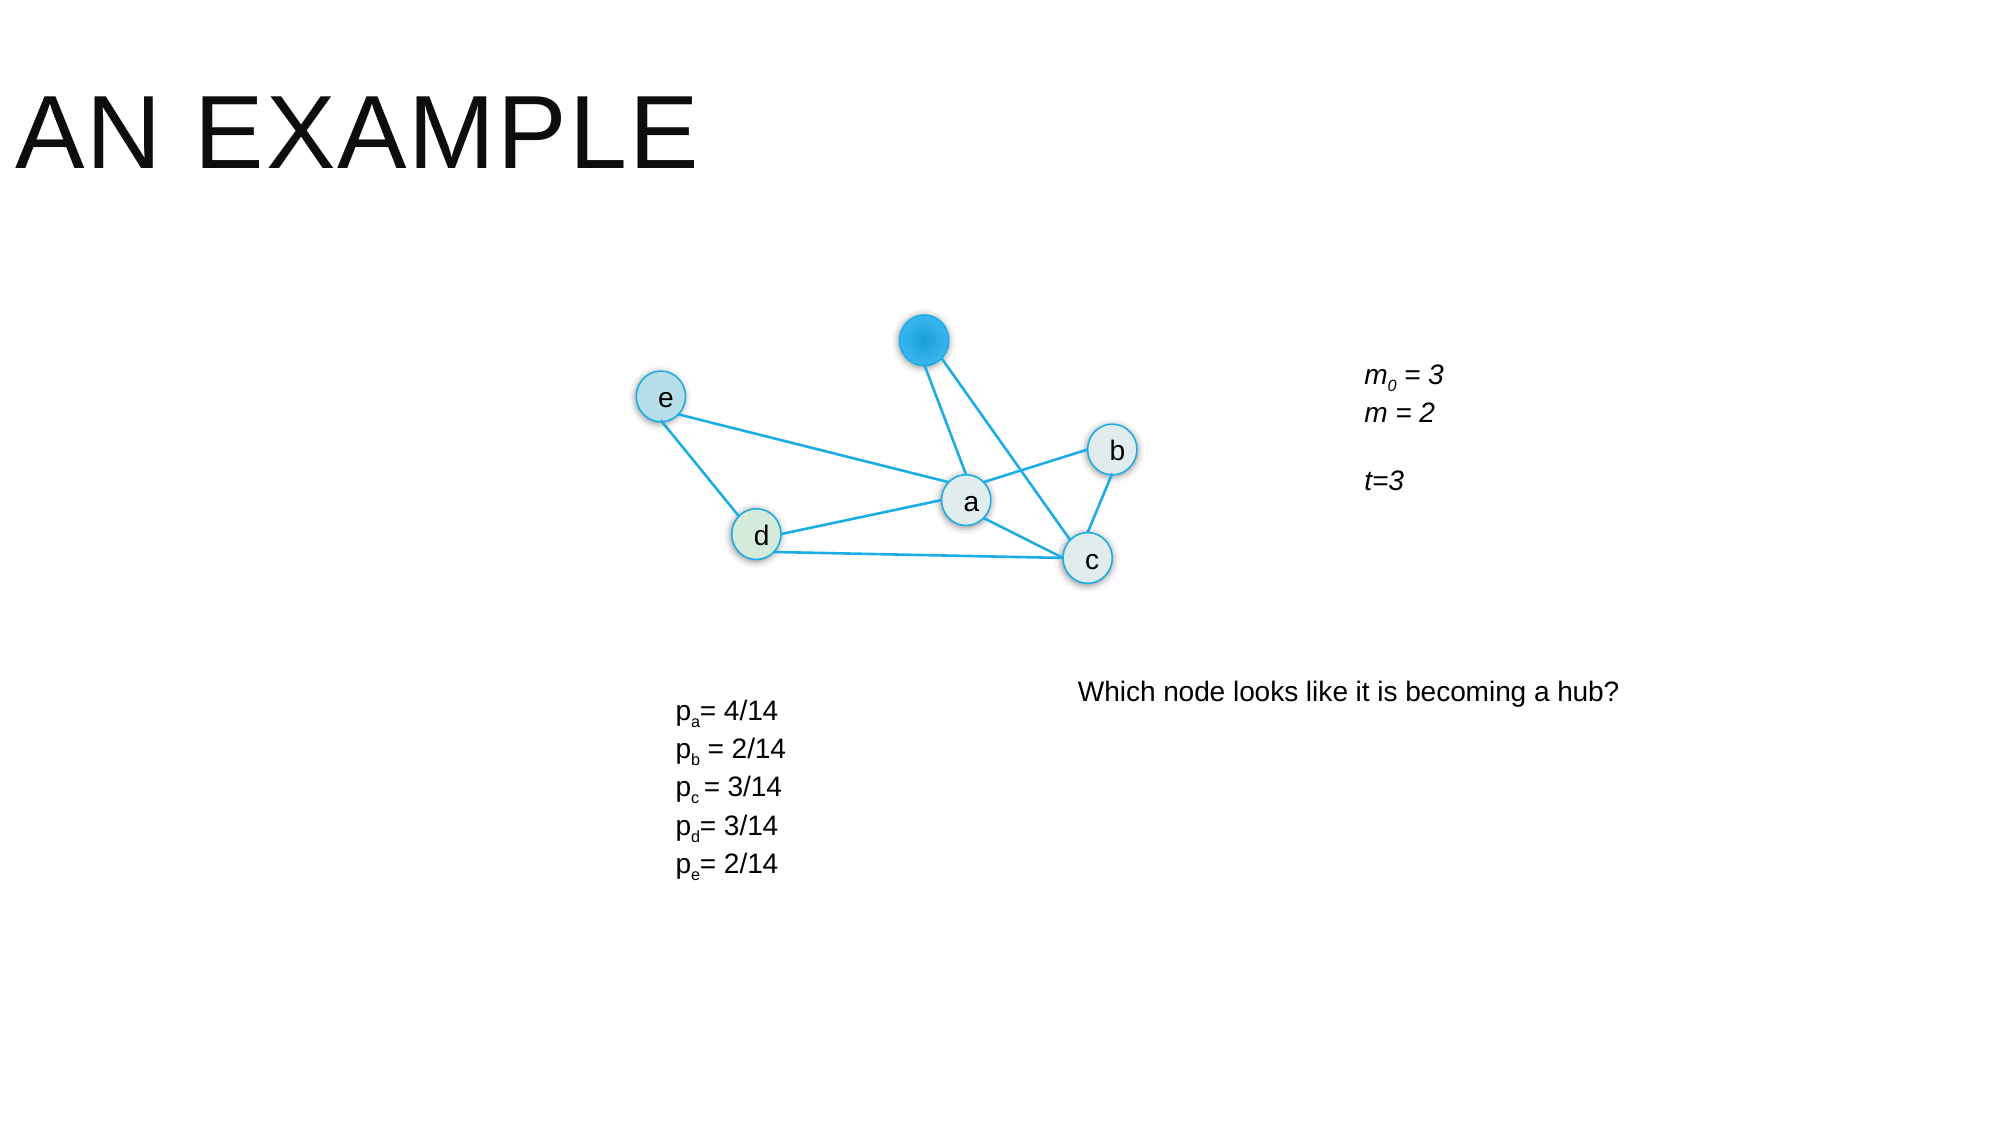

An example

m0 = 3
m = 2

t=3
e
b
a
d
c
Which node looks like it is becoming a hub?

pa= 4/14
pb = 2/14
pc = 3/14
pd= 3/14
pe= 2/14